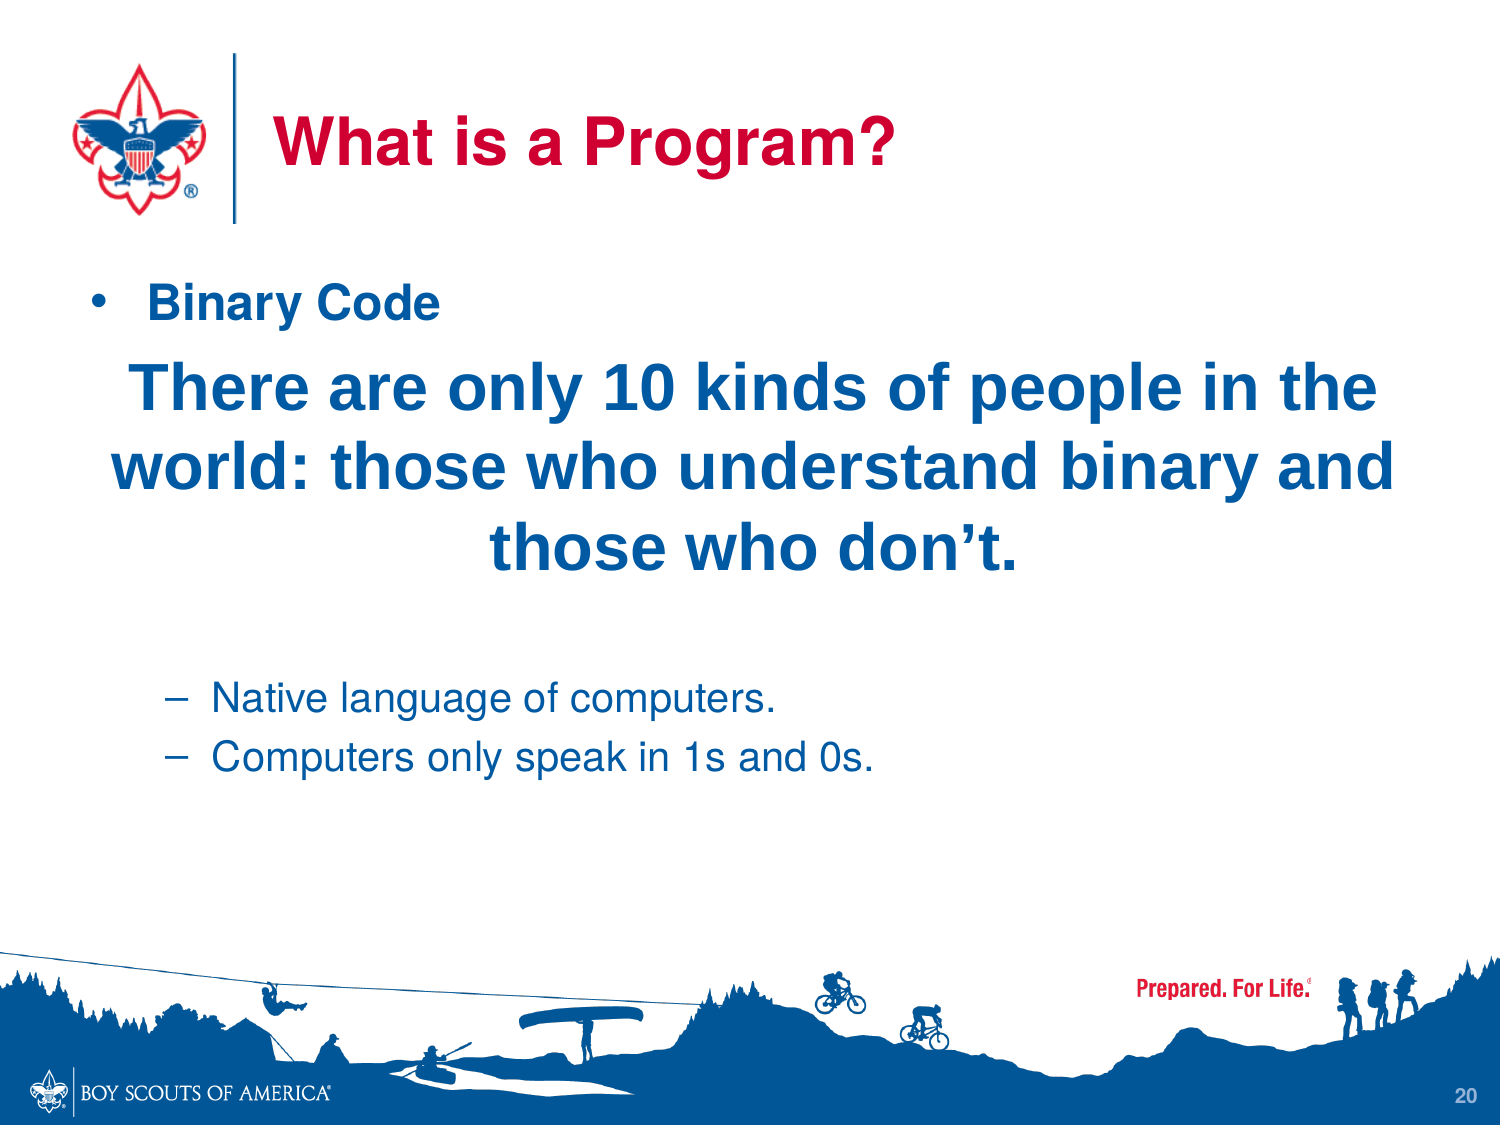

# What is a Program?
Binary Code
There are only 10 kinds of people in the world: those who understand binary and those who don’t.

Native language of computers.
Computers only speak in 1s and 0s.
20